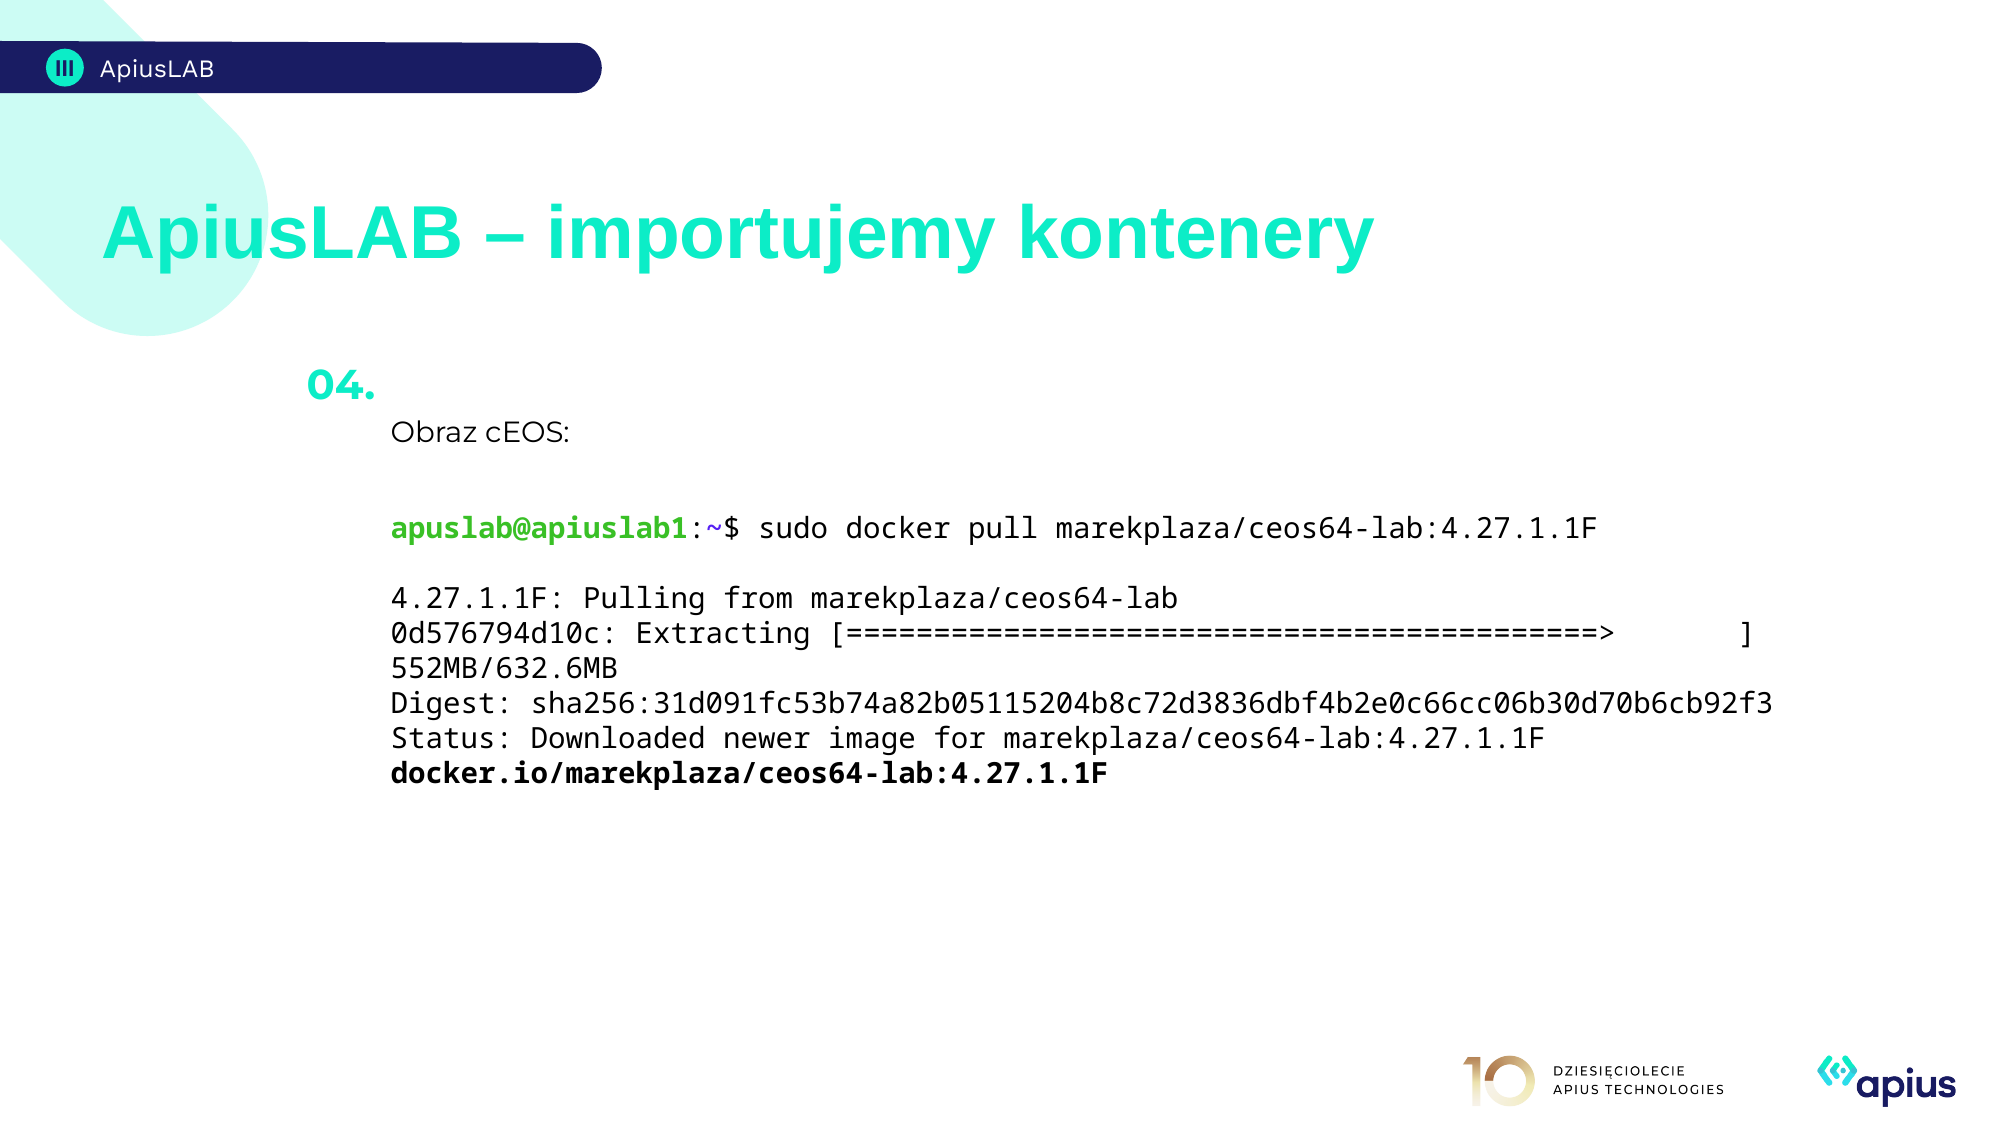

III
ApiusLAB
# ApiusLAB – importujemy kontenery
04.
Obraz cEOS:

apuslab@apiuslab1:~$ sudo docker pull marekplaza/ceos64-lab:4.27.1.1F

4.27.1.1F: Pulling from marekplaza/ceos64-lab
0d576794d10c: Extracting [===========================================>       ]    552MB/632.6MB
Digest: sha256:31d091fc53b74a82b05115204b8c72d3836dbf4b2e0c66cc06b30d70b6cb92f3
Status: Downloaded newer image for marekplaza/ceos64-lab:4.27.1.1F
docker.io/marekplaza/ceos64-lab:4.27.1.1F